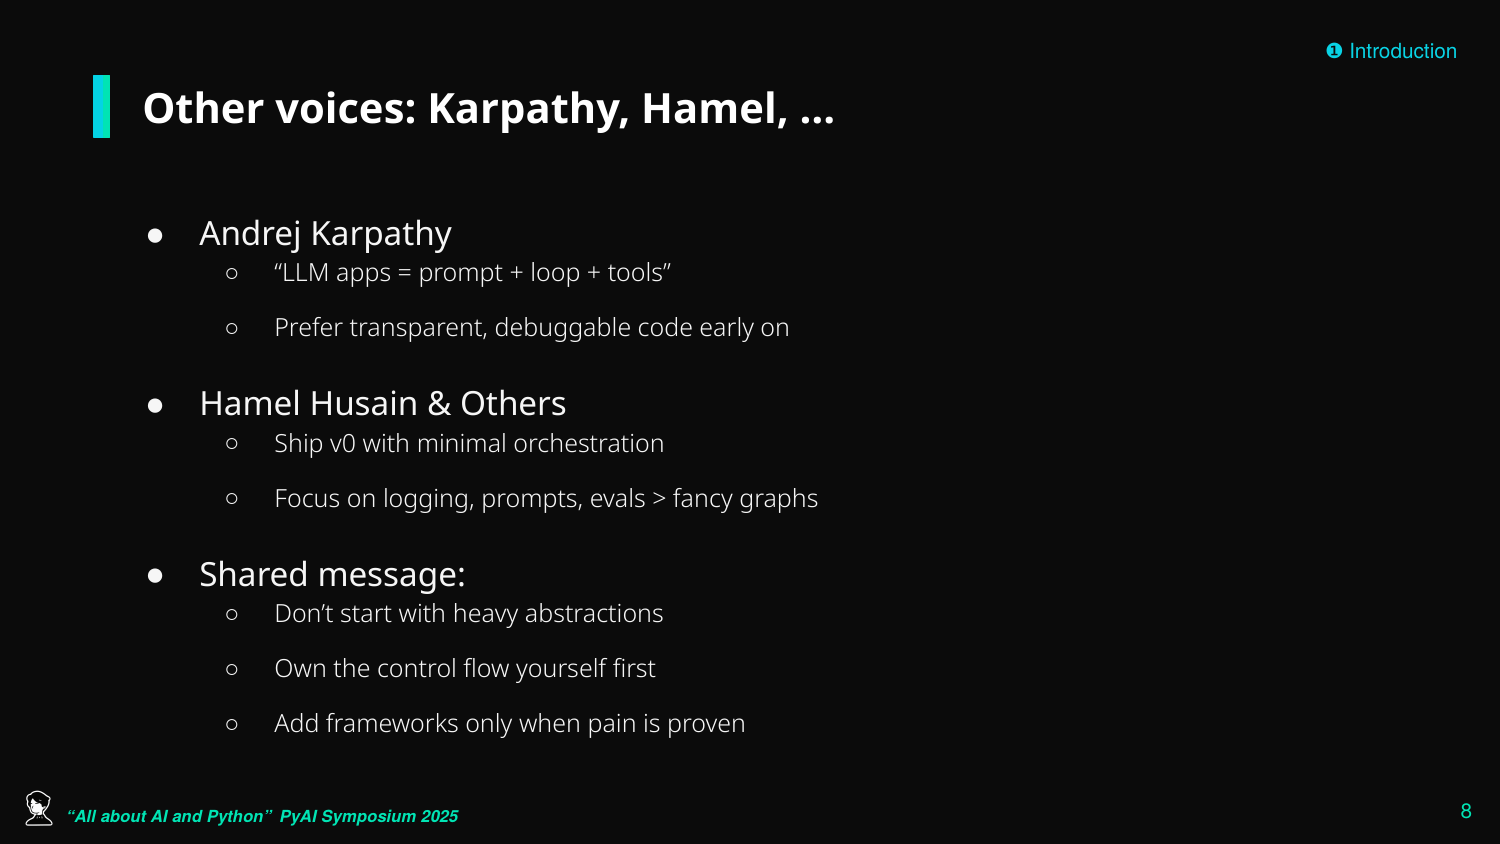

❶ Introduction
# Other voices: Karpathy, Hamel, …
Andrej Karpathy
“LLM apps = prompt + loop + tools”
Prefer transparent, debuggable code early on
Hamel Husain & Others
Ship v0 with minimal orchestration
Focus on logging, prompts, evals > fancy graphs
Shared message:
Don’t start with heavy abstractions
Own the control flow yourself first
Add frameworks only when pain is proven
8